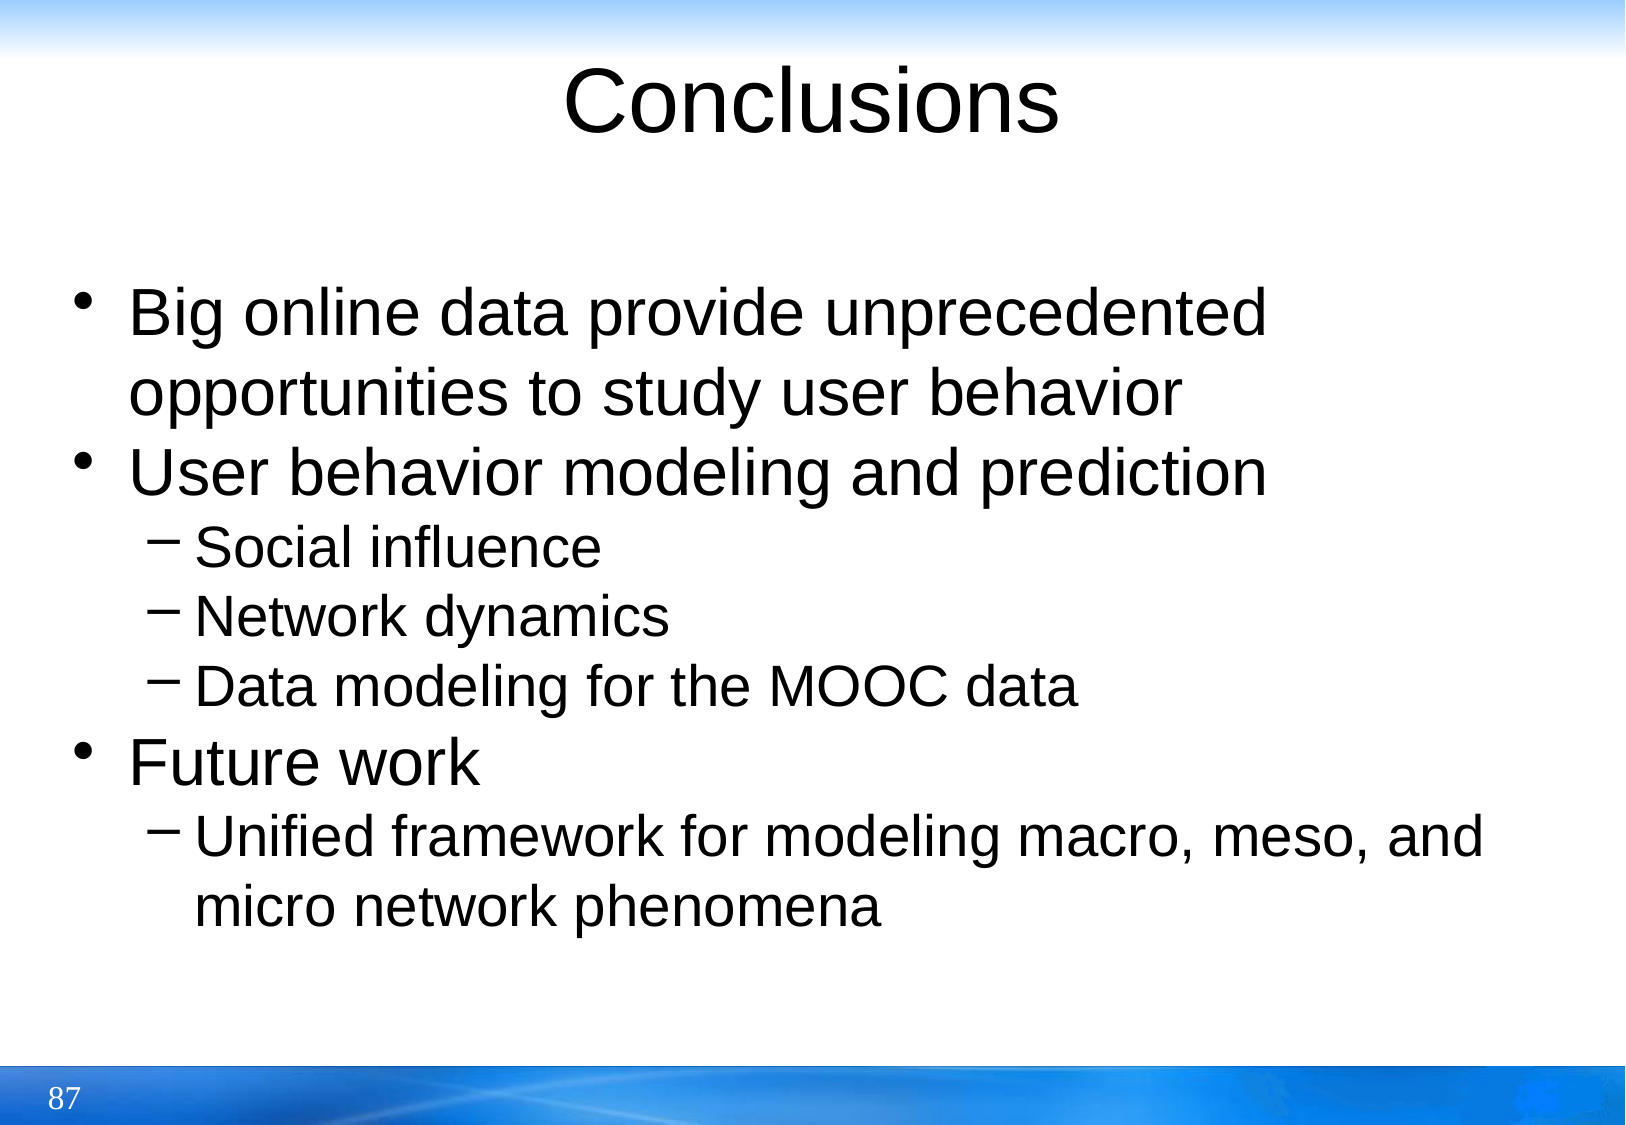

# Conclusions
Big online data provide unprecedented opportunities to study user behavior
User behavior modeling and prediction
Social influence
Network dynamics
Data modeling for the MOOC data
Future work
Unified framework for modeling macro, meso, and micro network phenomena